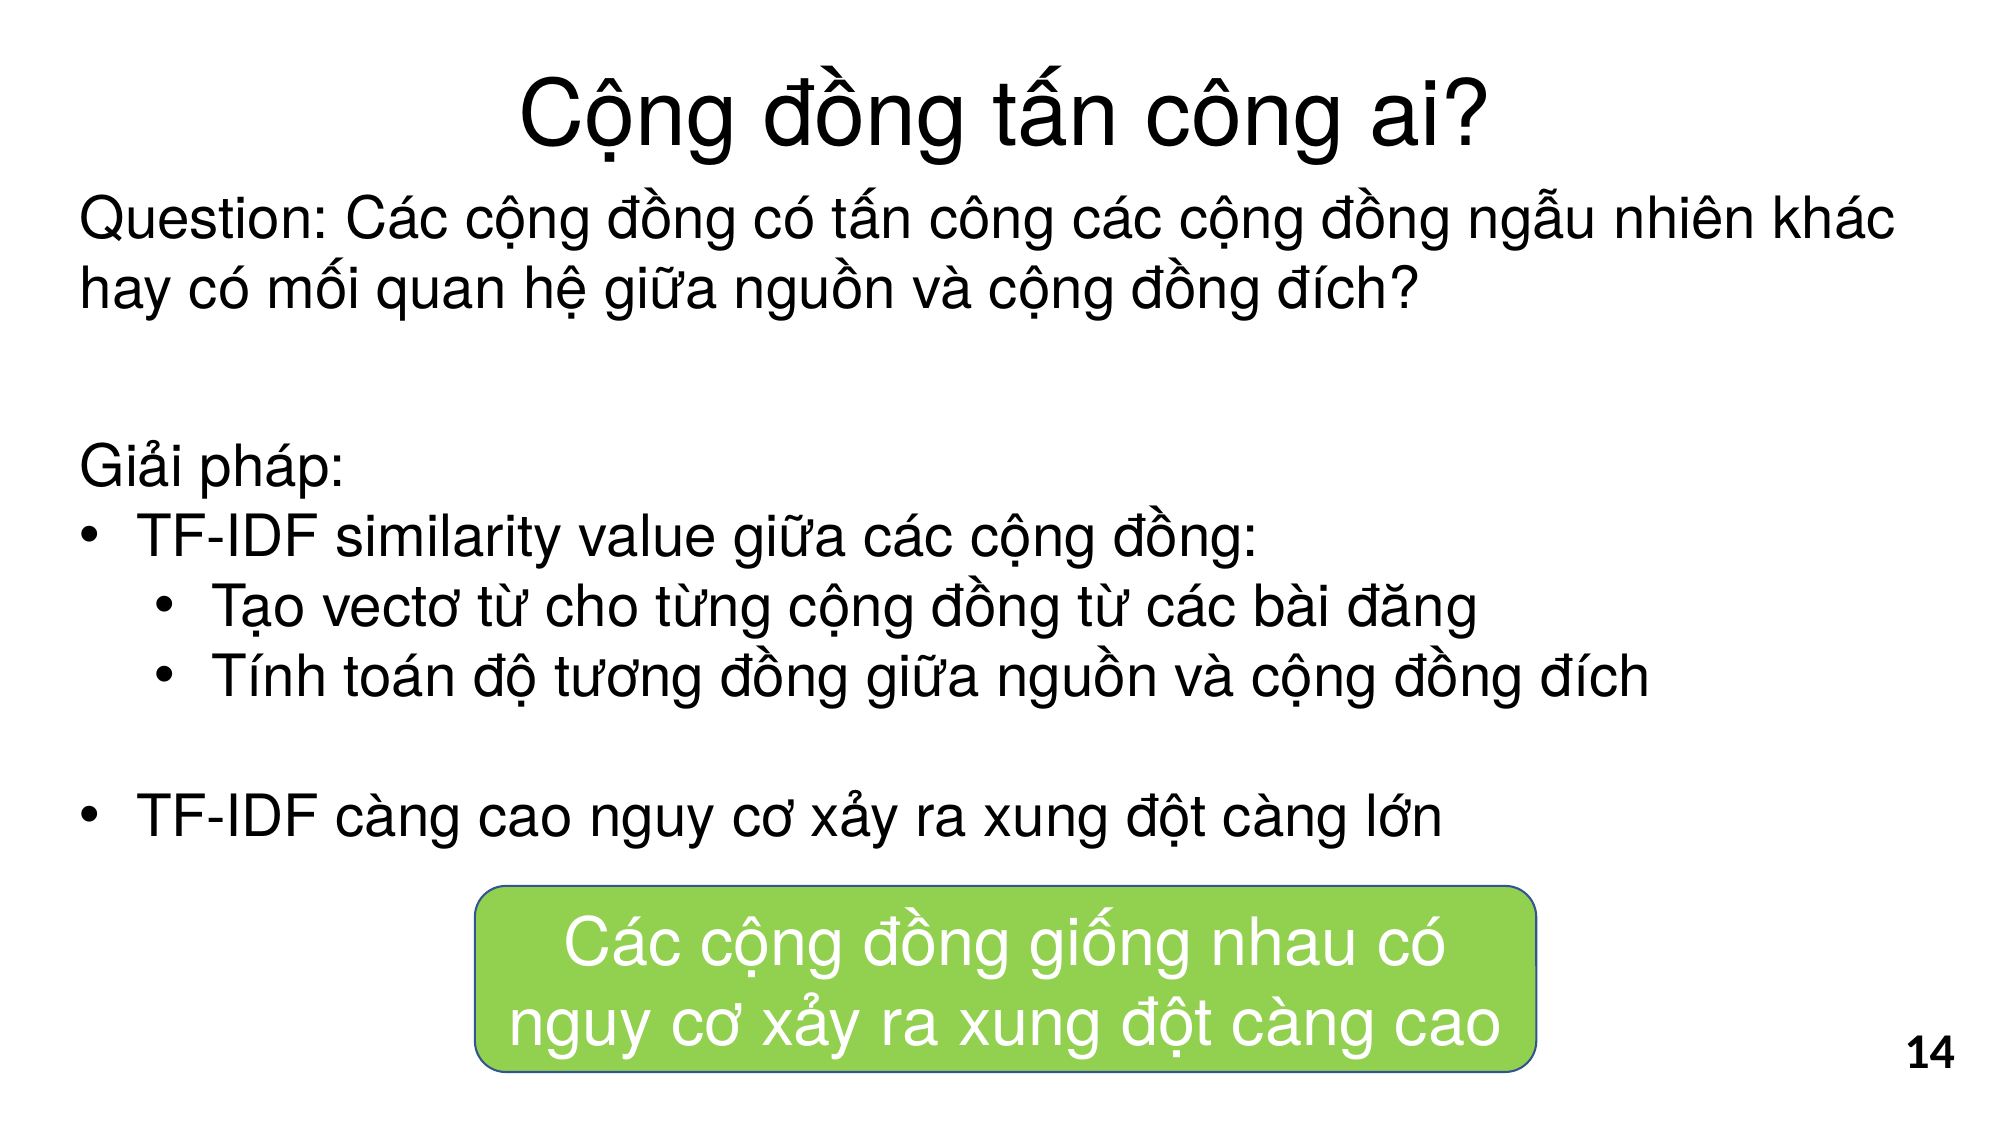

# Cộng đồng tấn công ai?
Question: Các cộng đồng có tấn công các cộng đồng ngẫu nhiên khác hay có mối quan hệ giữa nguồn và cộng đồng đích?

Giải pháp:
TF-IDF similarity value giữa các cộng đồng:
Tạo vectơ từ cho từng cộng đồng từ các bài đăng
Tính toán độ tương đồng giữa nguồn và cộng đồng đích

TF-IDF càng cao nguy cơ xảy ra xung đột càng lớn
Các cộng đồng giống nhau có nguy cơ xảy ra xung đột càng cao
14